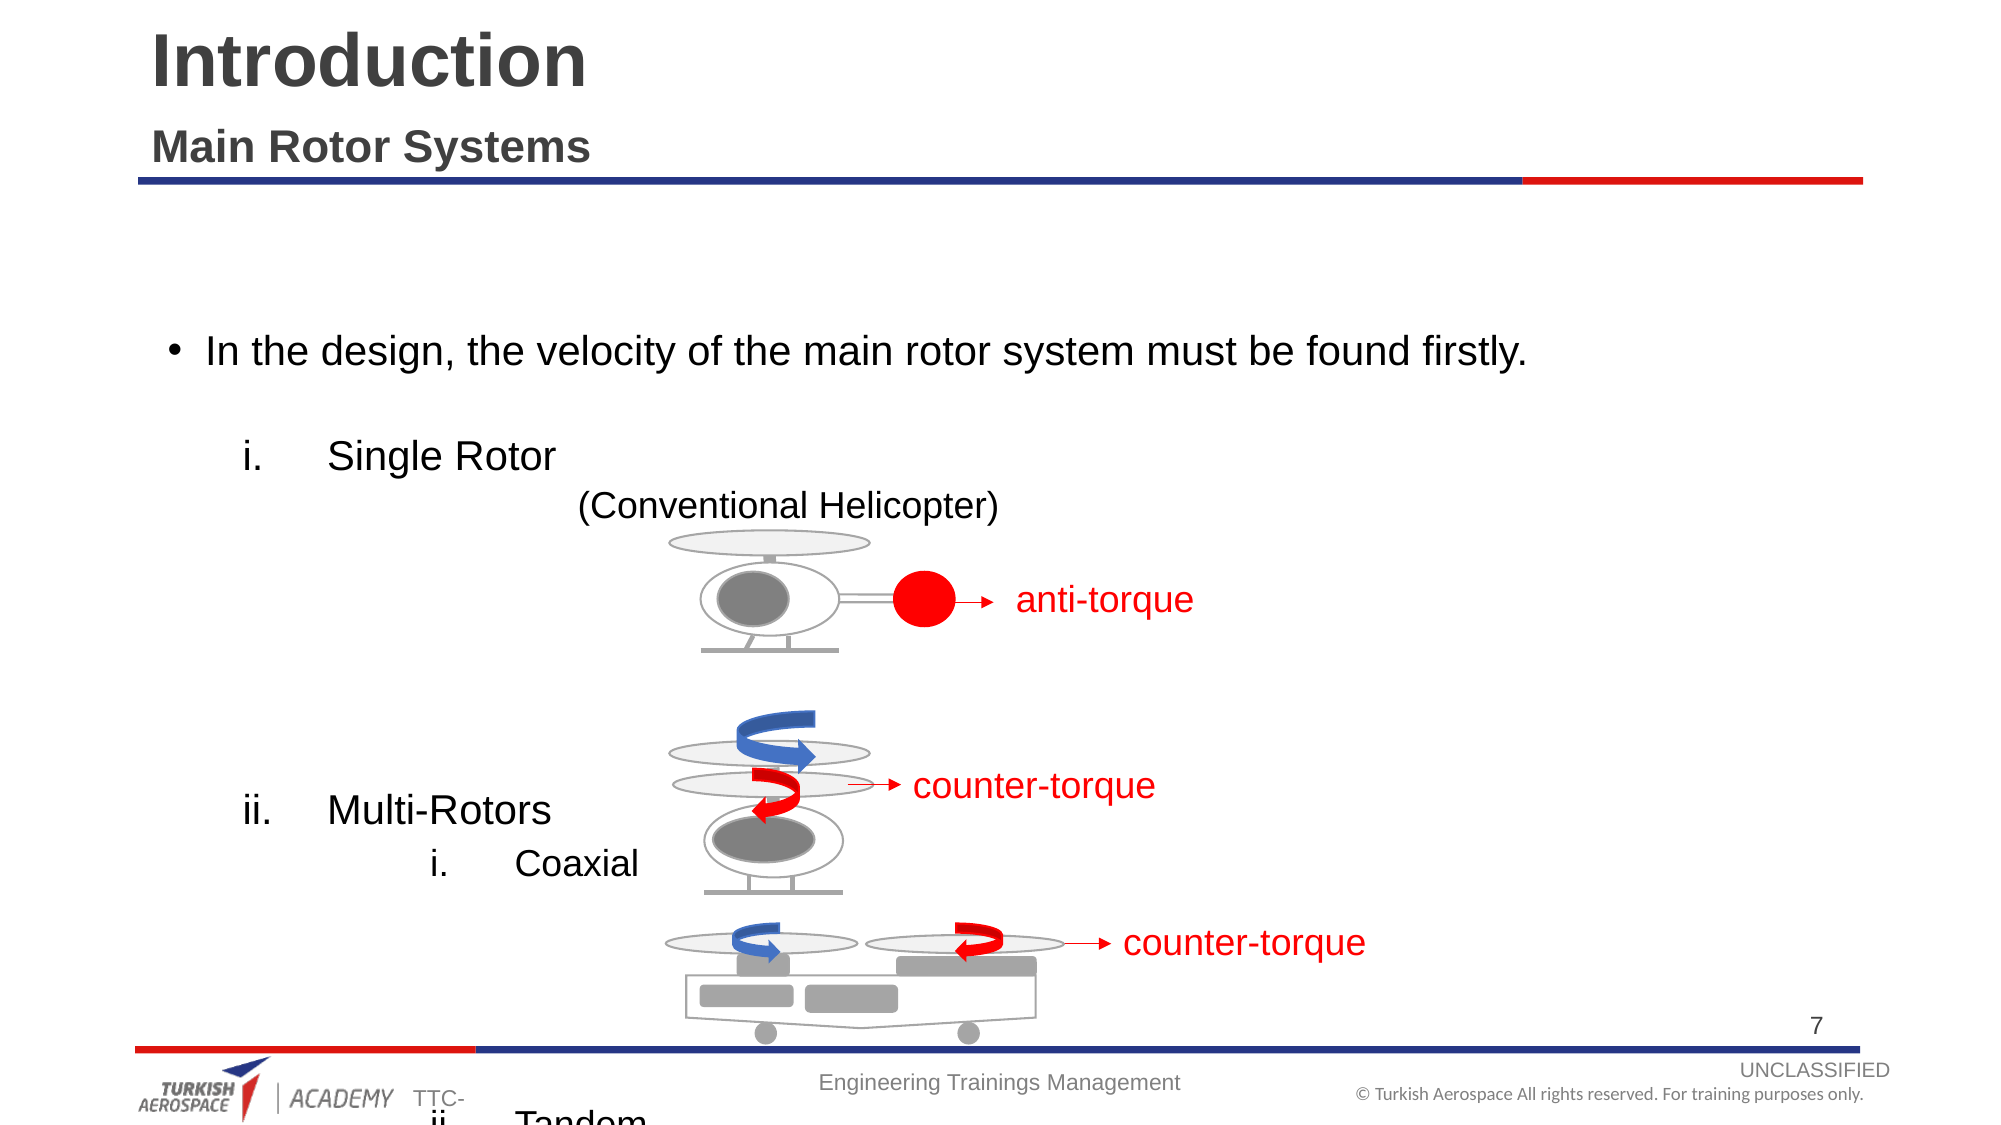

# Introduction
Main Rotor Systems
In the design, the velocity of the main rotor system must be found firstly.
Single Rotor

Multi-Rotors
Coaxial

Tandem
(Conventional Helicopter)

anti-torque

counter-torque

counter-torque